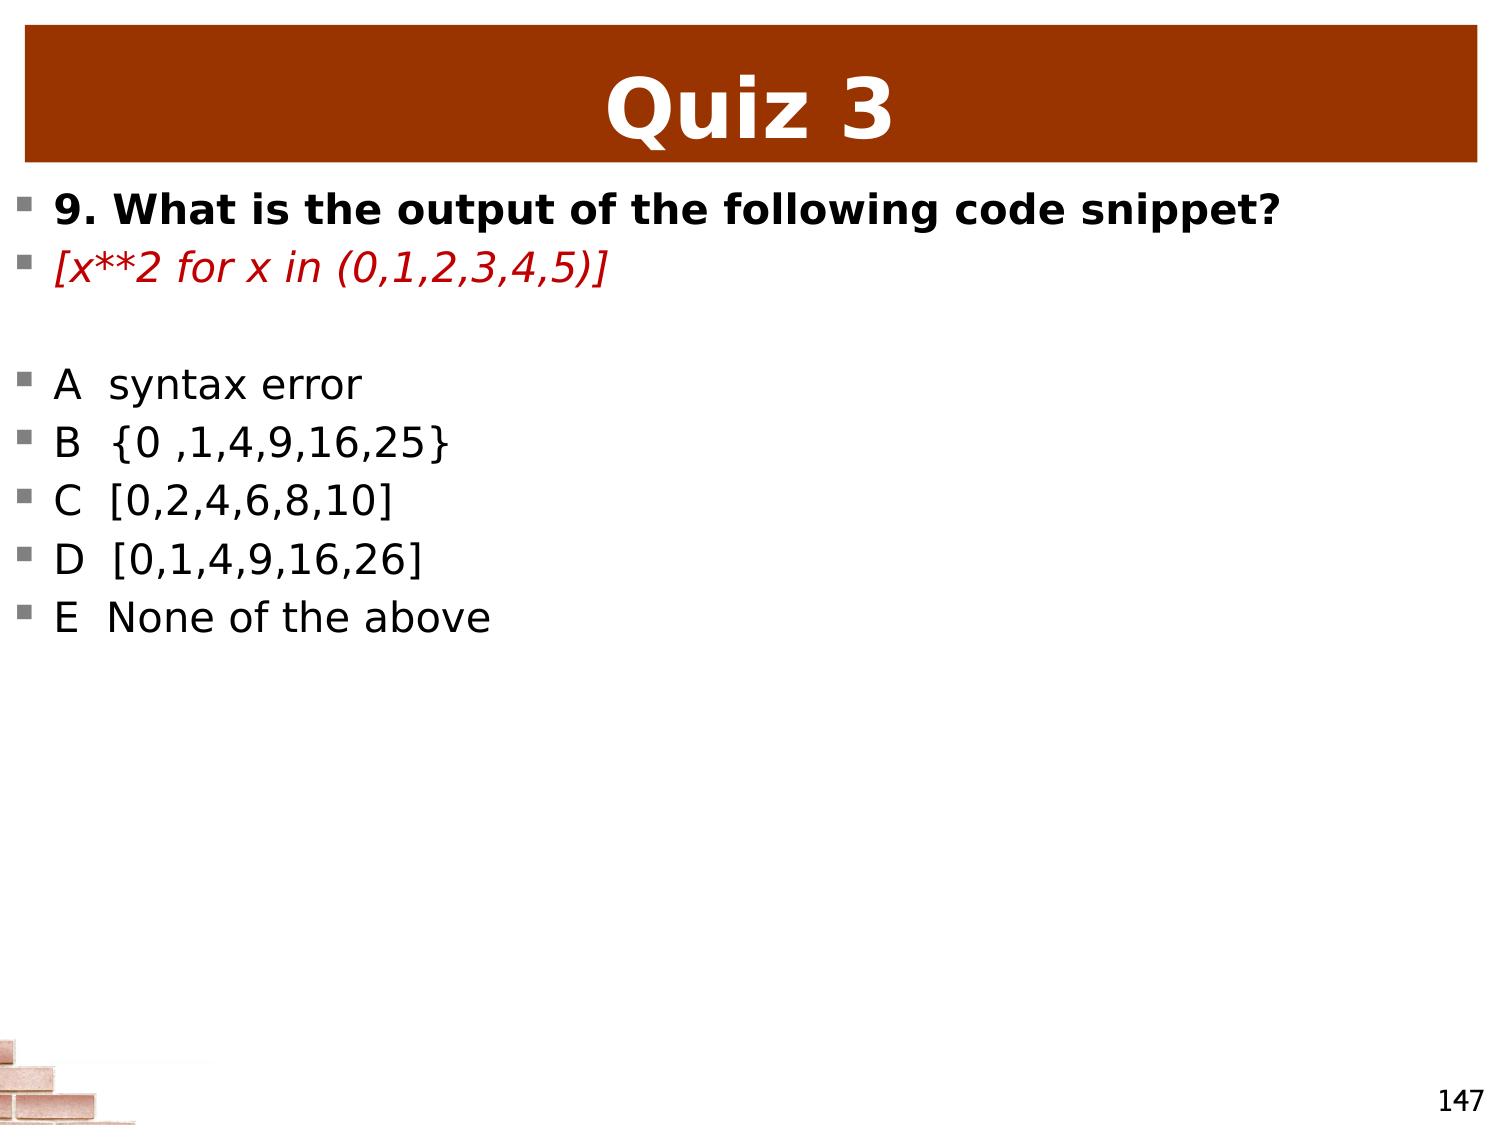

# Quiz 3
9. What is the output of the following code snippet?
[x**2 for x in (0,1,2,3,4,5)]

A  syntax error
B  {0 ,1,4,9,16,25}
C  [0,2,4,6,8,10]
D  [0,1,4,9,16,26]
E  None of the above
147